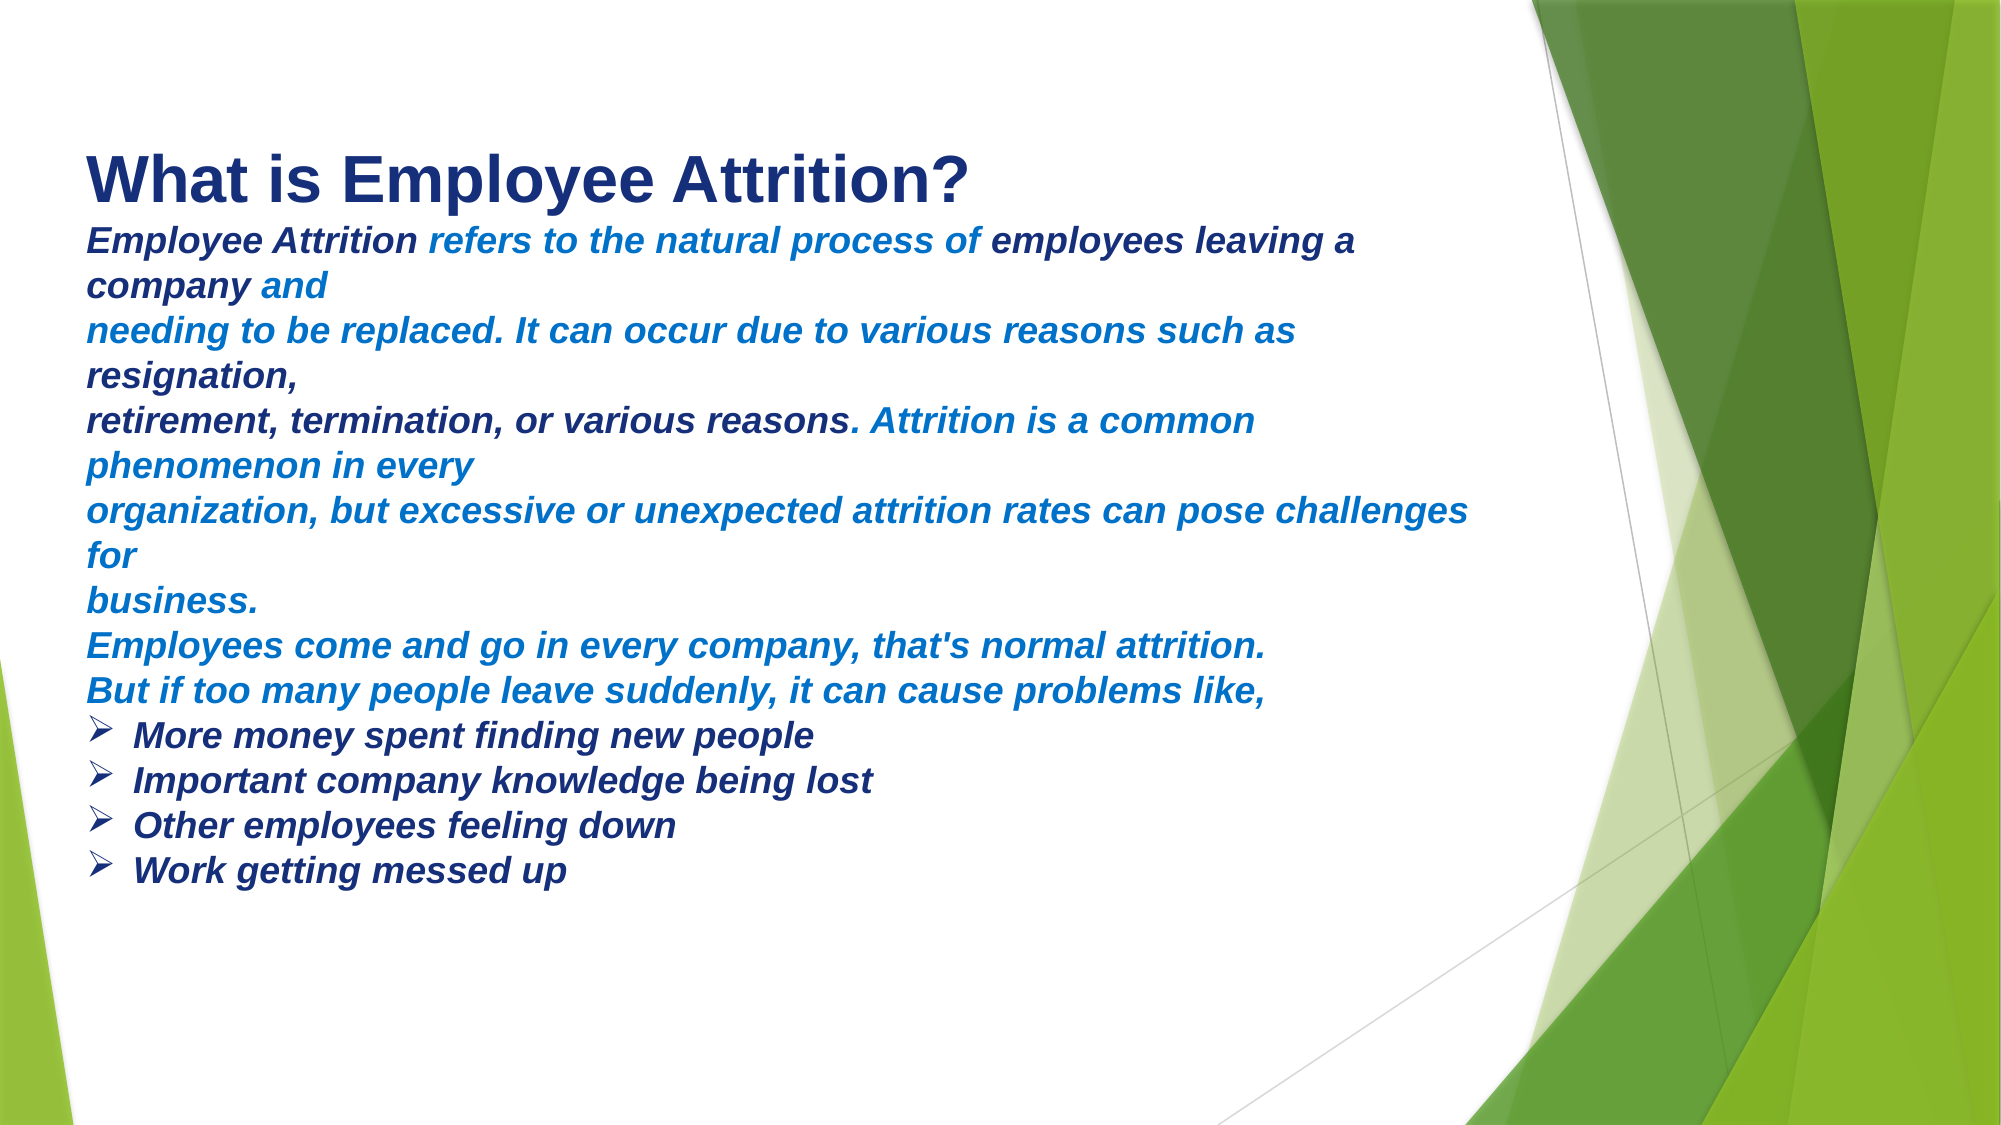

What is Employee Attrition?
Employee Attrition refers to the natural process of employees leaving a company and
needing to be replaced. It can occur due to various reasons such as resignation,
retirement, termination, or various reasons. Attrition is a common phenomenon in every
organization, but excessive or unexpected attrition rates can pose challenges for
business.
Employees come and go in every company, that's normal attrition.
But if too many people leave suddenly, it can cause problems like,
More money spent finding new people
Important company knowledge being lost
Other employees feeling down
Work getting messed up